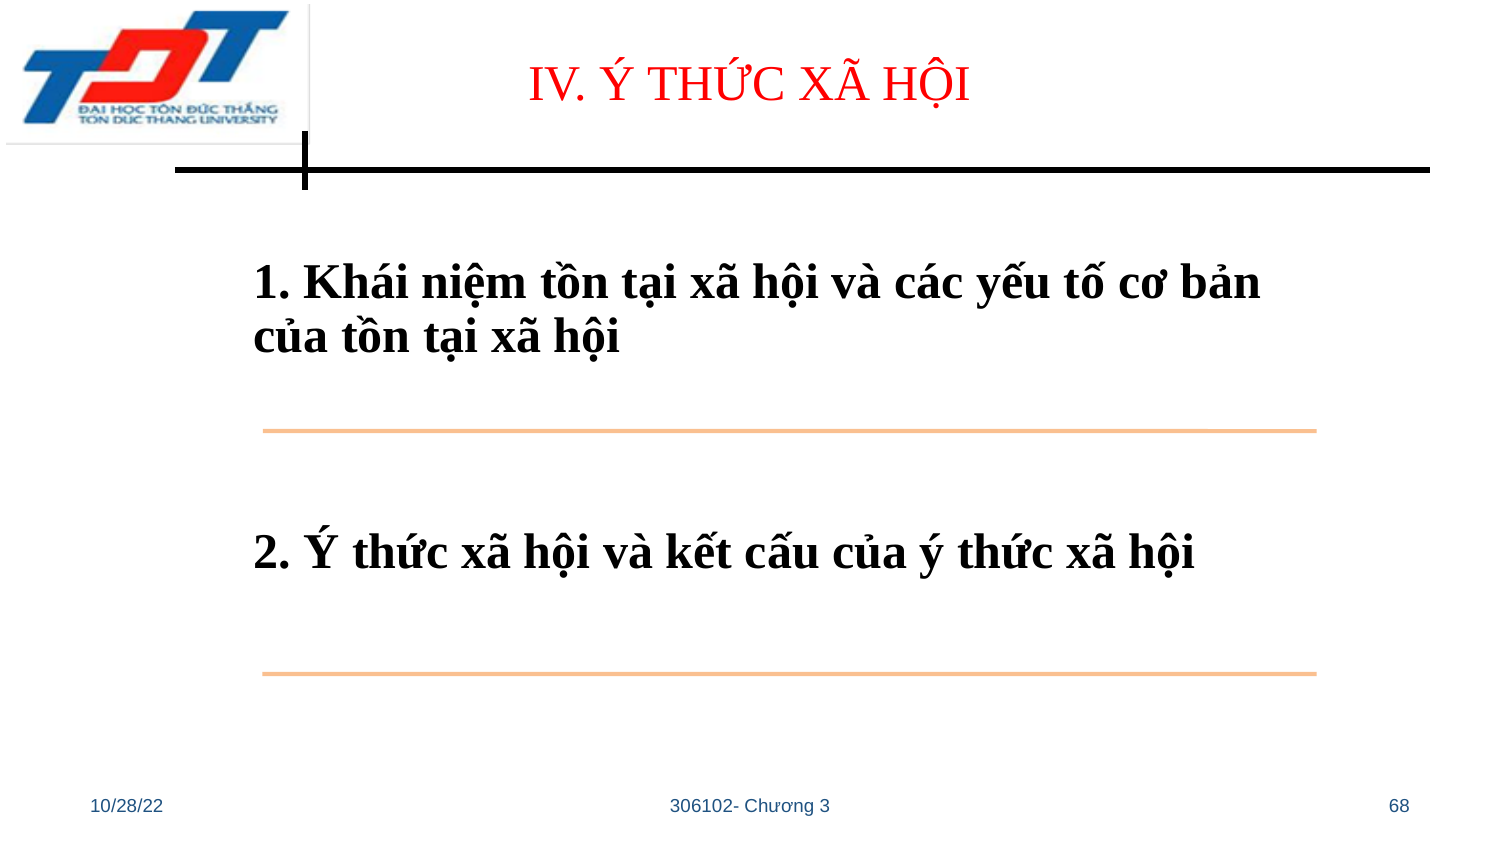

# IV. Ý THỨC XÃ HỘI
1. Khái niệm tồn tại xã hội và các yếu tố cơ bản của tồn tại xã hội

2. Ý thức xã hội và kết cấu của ý thức xã hội

10/28/22
306102- Chương 3
68